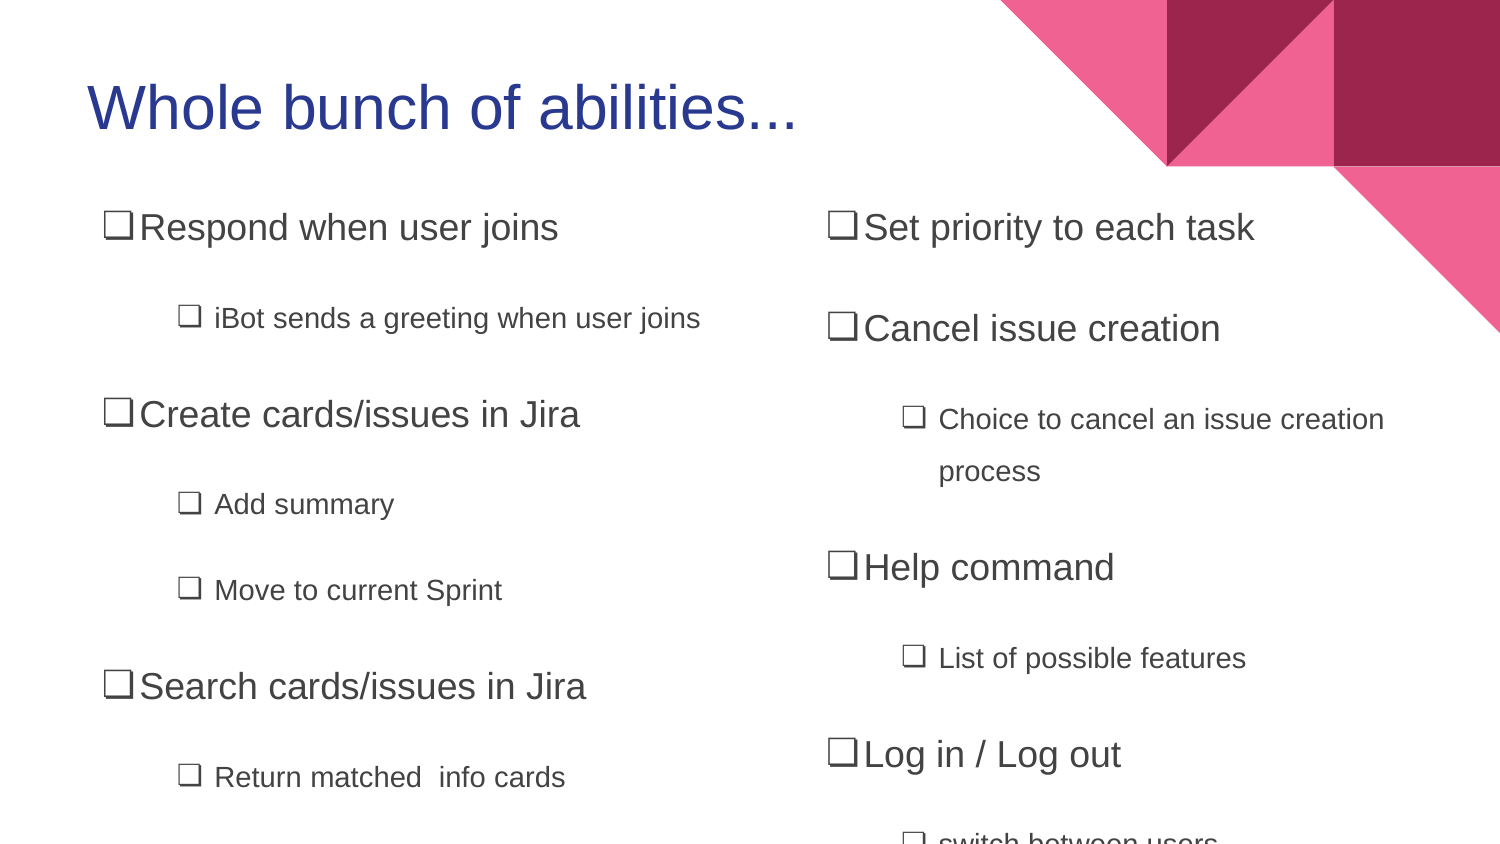

# Whole bunch of abilities...
Respond when user joins
iBot sends a greeting when user joins
Create cards/issues in Jira
Add summary
Move to current Sprint
Search cards/issues in Jira
Return matched  info cards
Assign issues to user
Select one in members list
Change issue status
Choose any pre-defined status in Jira

Set priority to each task
Cancel issue creation
Choice to cancel an issue creation process
Help command
List of possible features
Log in / Log out
switch between users
Other features
Burn down rate
Cancel at any time